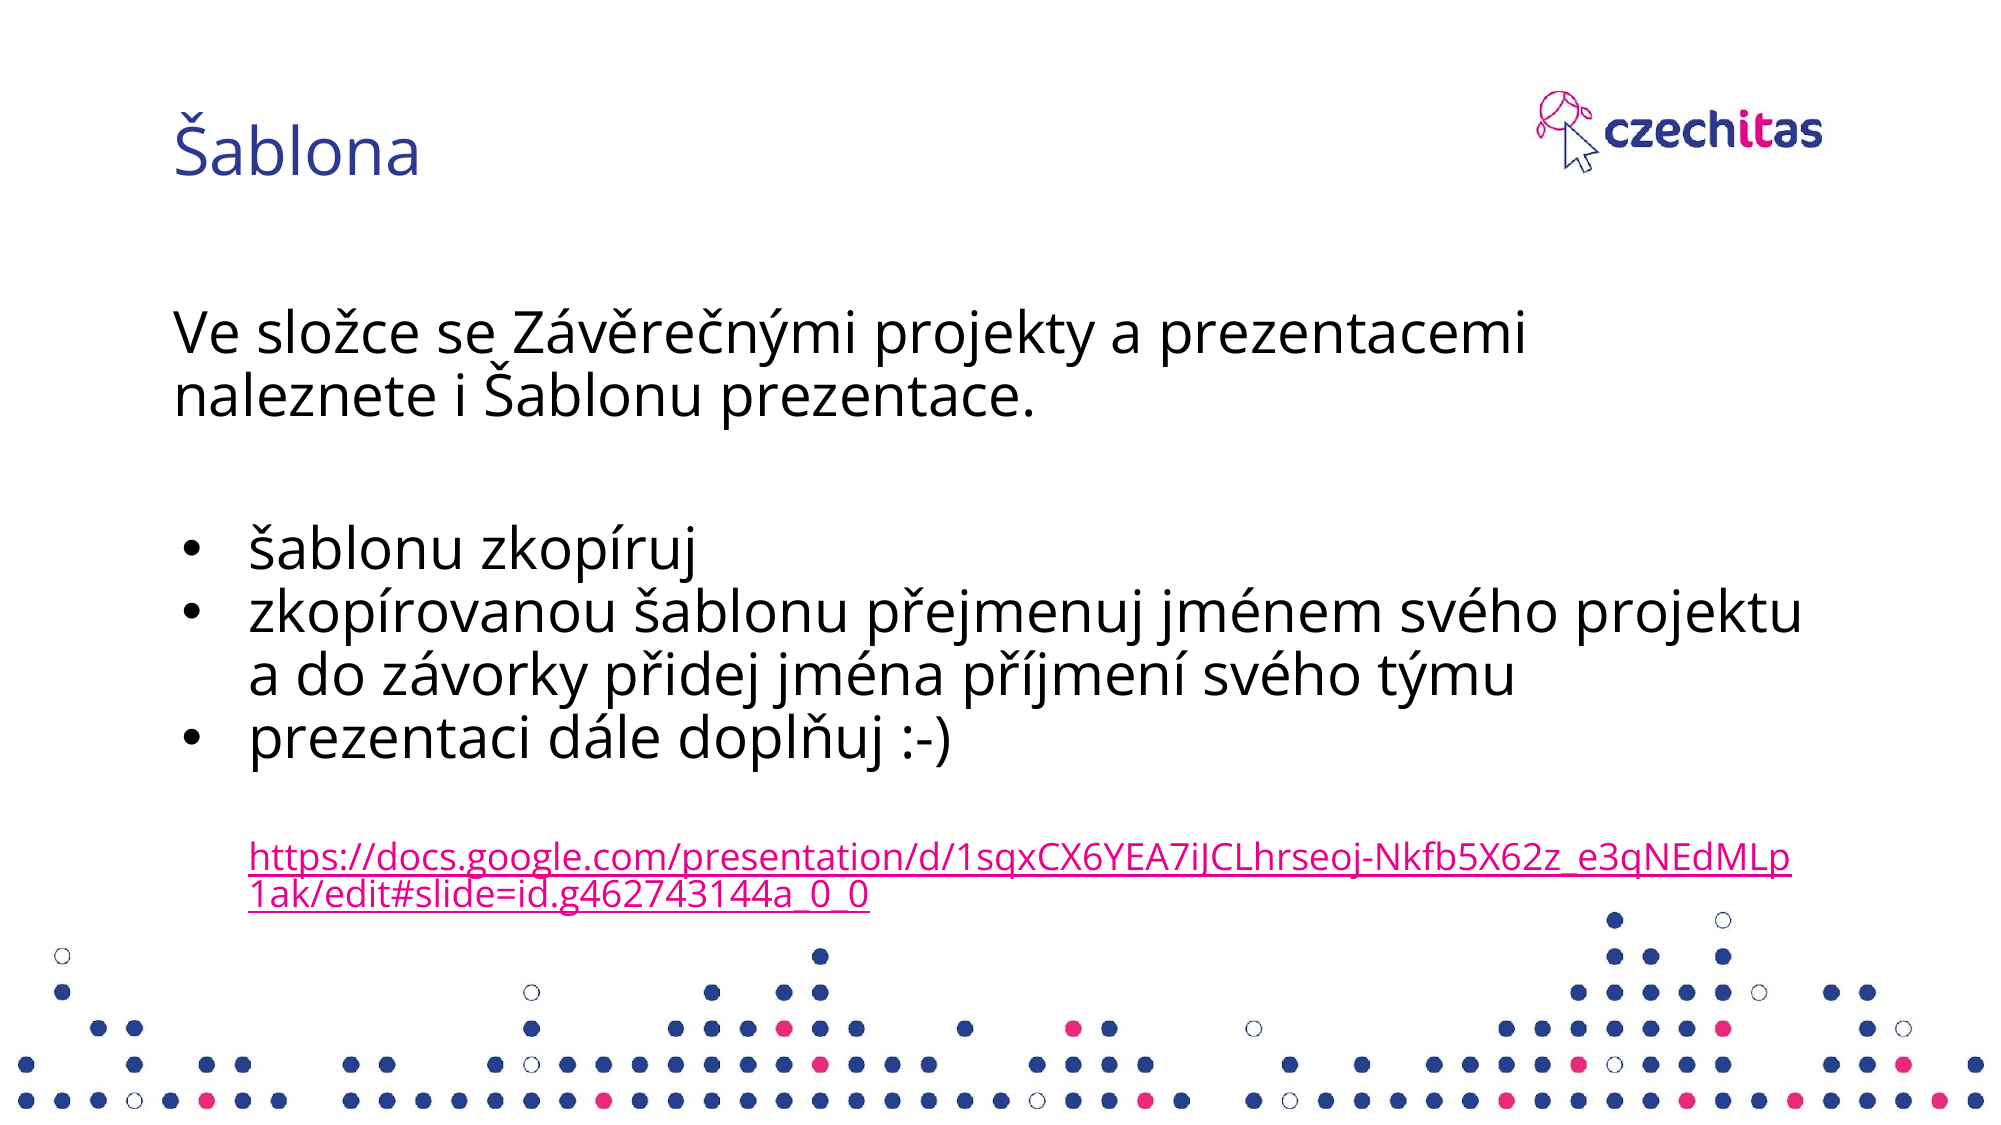

# Šablona
Ve složce se Závěrečnými projekty a prezentacemi naleznete i Šablonu prezentace.
šablonu zkopíruj
zkopírovanou šablonu přejmenuj jménem svého projektu a do závorky přidej jména příjmení svého týmu
prezentaci dále doplňuj :-)
https://docs.google.com/presentation/d/1sqxCX6YEA7iJCLhrseoj-Nkfb5X62z_e3qNEdMLp1ak/edit#slide=id.g462743144a_0_0